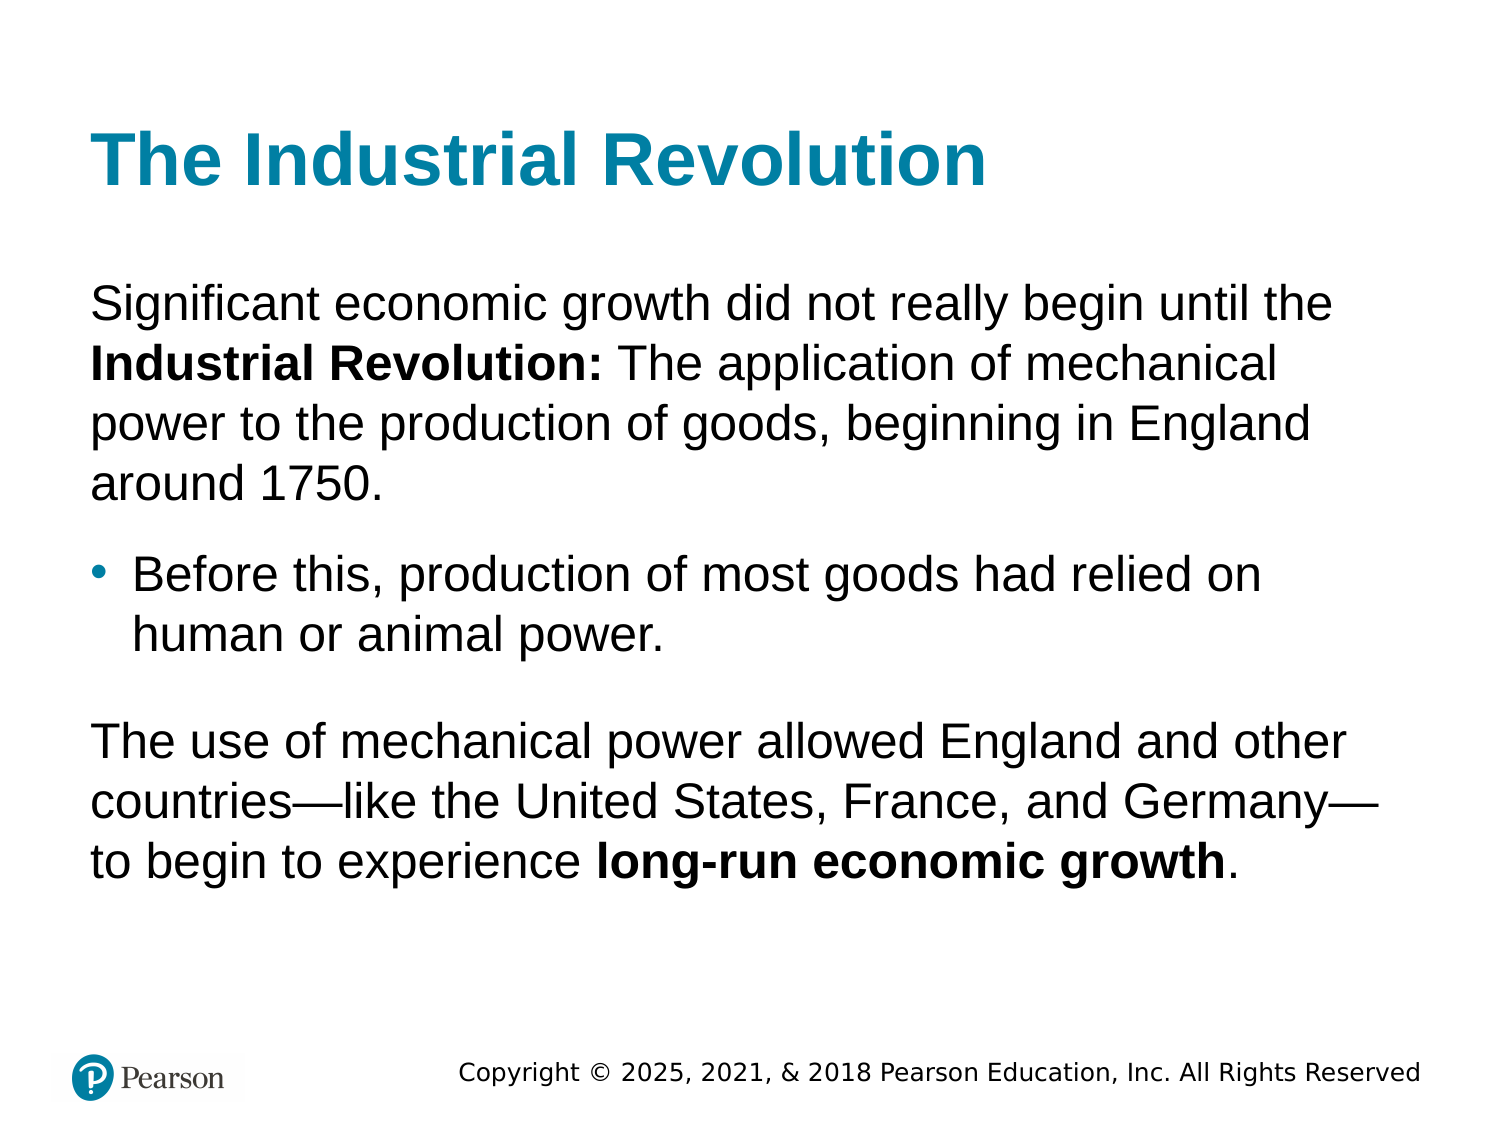

# The Industrial Revolution
Significant economic growth did not really begin until the Industrial Revolution: The application of mechanical power to the production of goods, beginning in England around 1750.
Before this, production of most goods had relied on human or animal power.
The use of mechanical power allowed England and other countries—like the United States, France, and Germany—to begin to experience long-run economic growth.